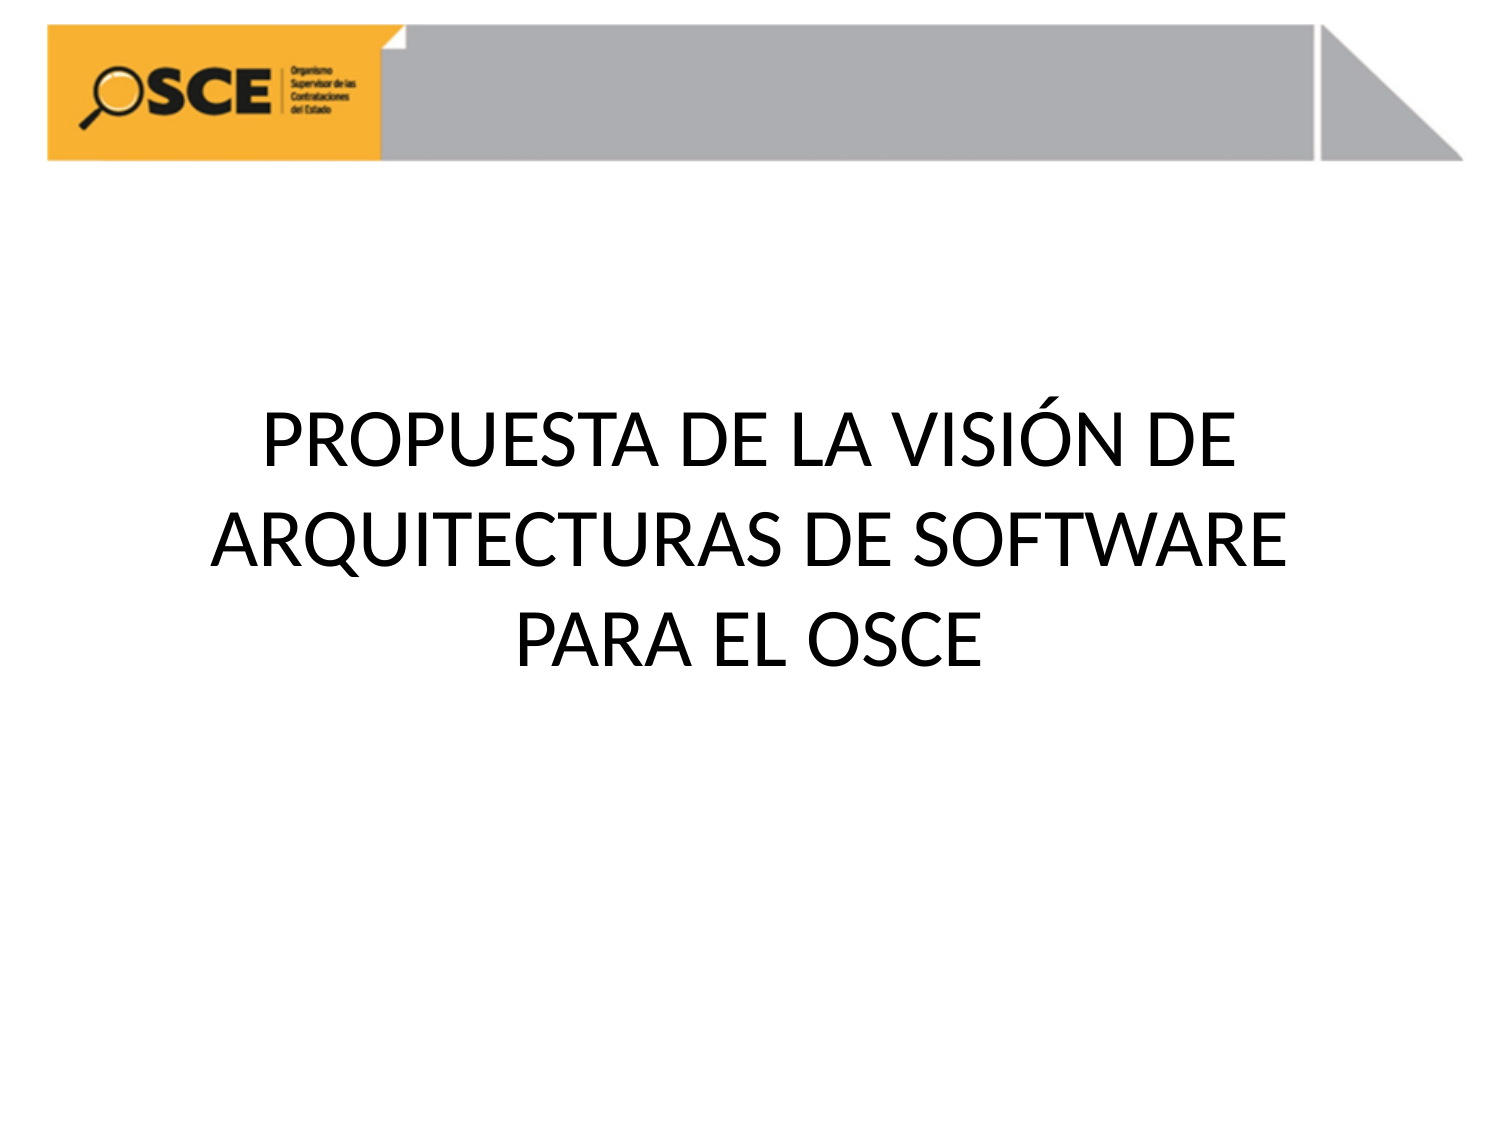

#
PROPUESTA DE LA VISIÓN DE ARQUITECTURAS DE SOFTWARE PARA EL OSCE